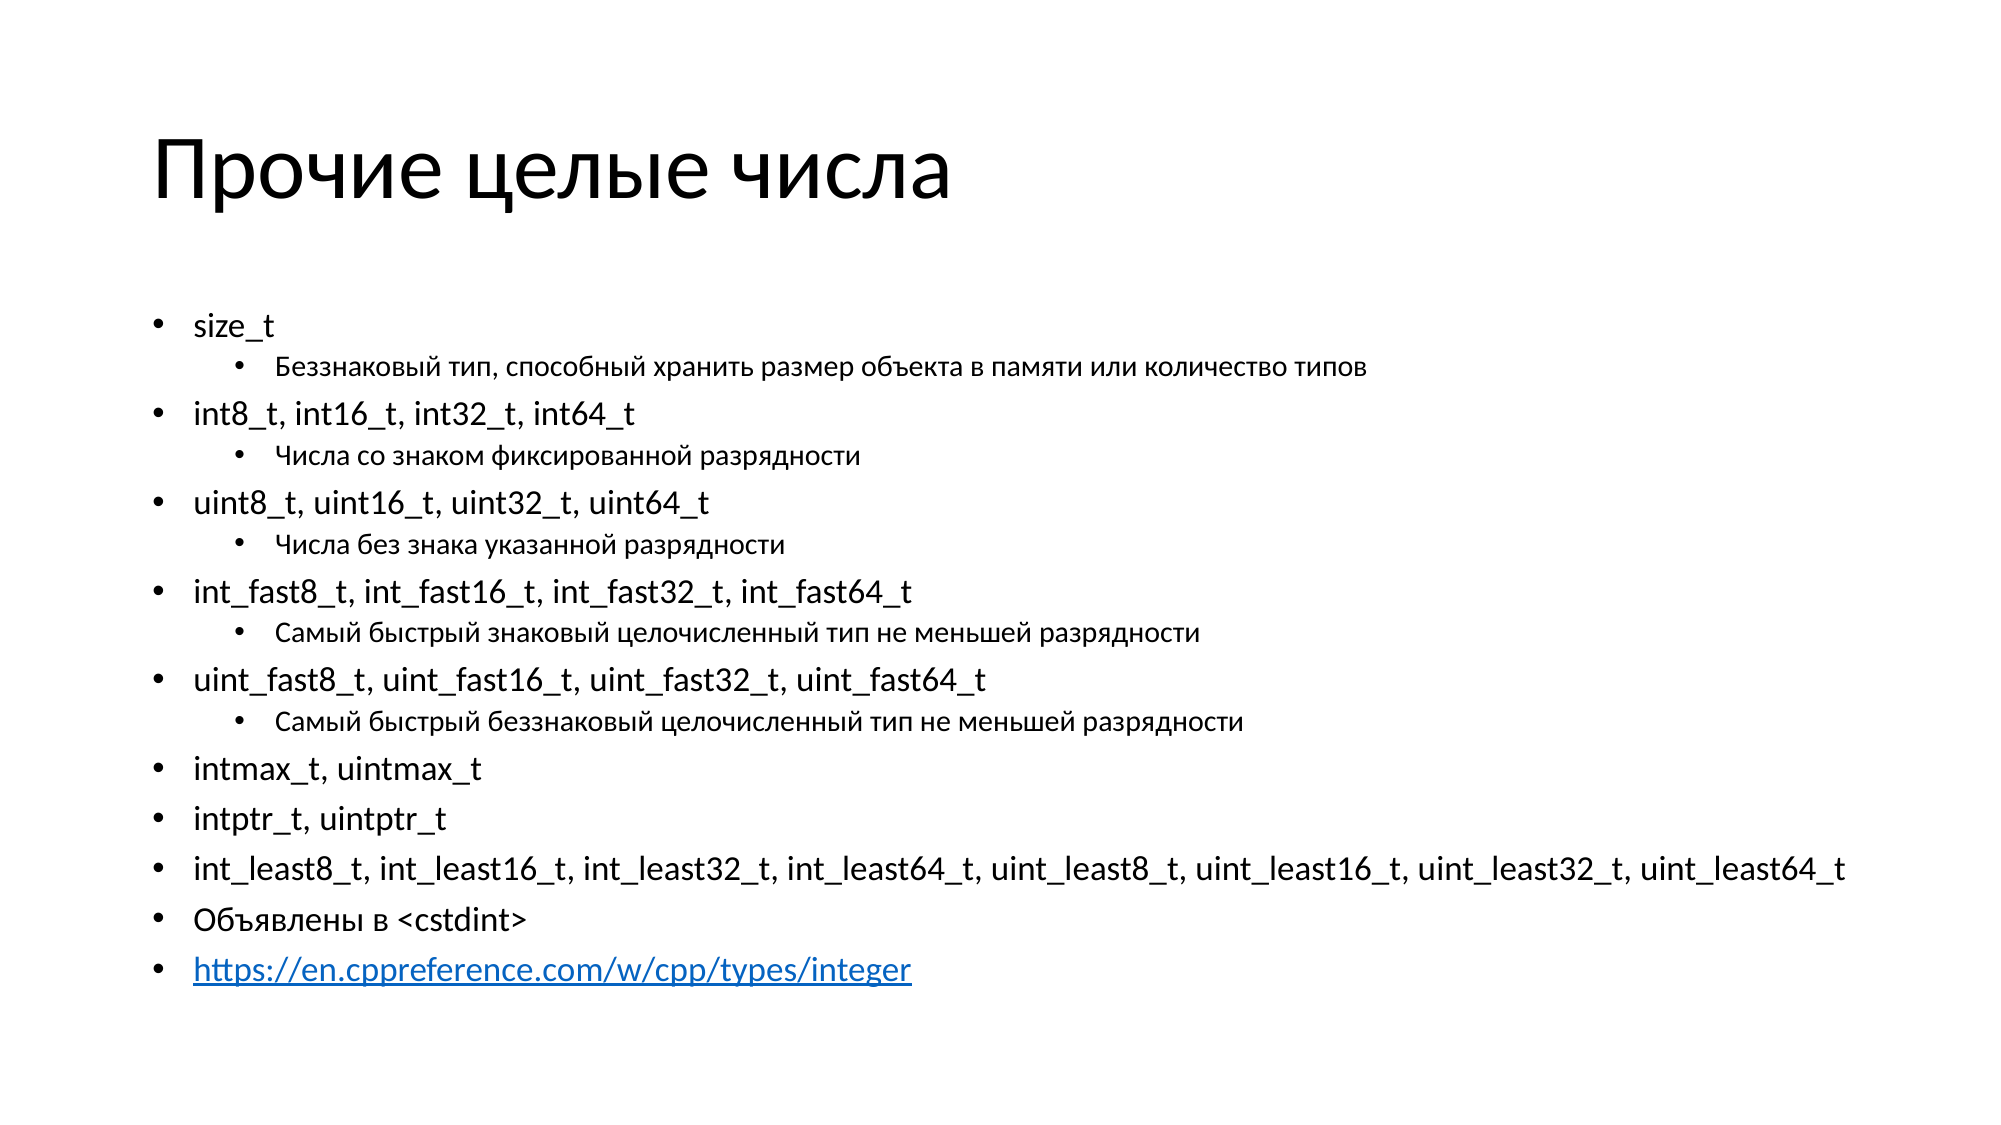

# Прочие целые числа
size_t
Беззнаковый тип, способный хранить размер объекта в памяти или количество типов
int8_t, int16_t, int32_t, int64_t
Числа со знаком фиксированной разрядности
uint8_t, uint16_t, uint32_t, uint64_t
Числа без знака указанной разрядности
int_fast8_t, int_fast16_t, int_fast32_t, int_fast64_t
Самый быстрый знаковый целочисленный тип не меньшей разрядности
uint_fast8_t, uint_fast16_t, uint_fast32_t, uint_fast64_t
Самый быстрый беззнаковый целочисленный тип не меньшей разрядности
intmax_t, uintmax_t
intptr_t, uintptr_t
int_least8_t, int_least16_t, int_least32_t, int_least64_t, uint_least8_t, uint_least16_t, uint_least32_t, uint_least64_t
Объявлены в <cstdint>
https://en.cppreference.com/w/cpp/types/integer